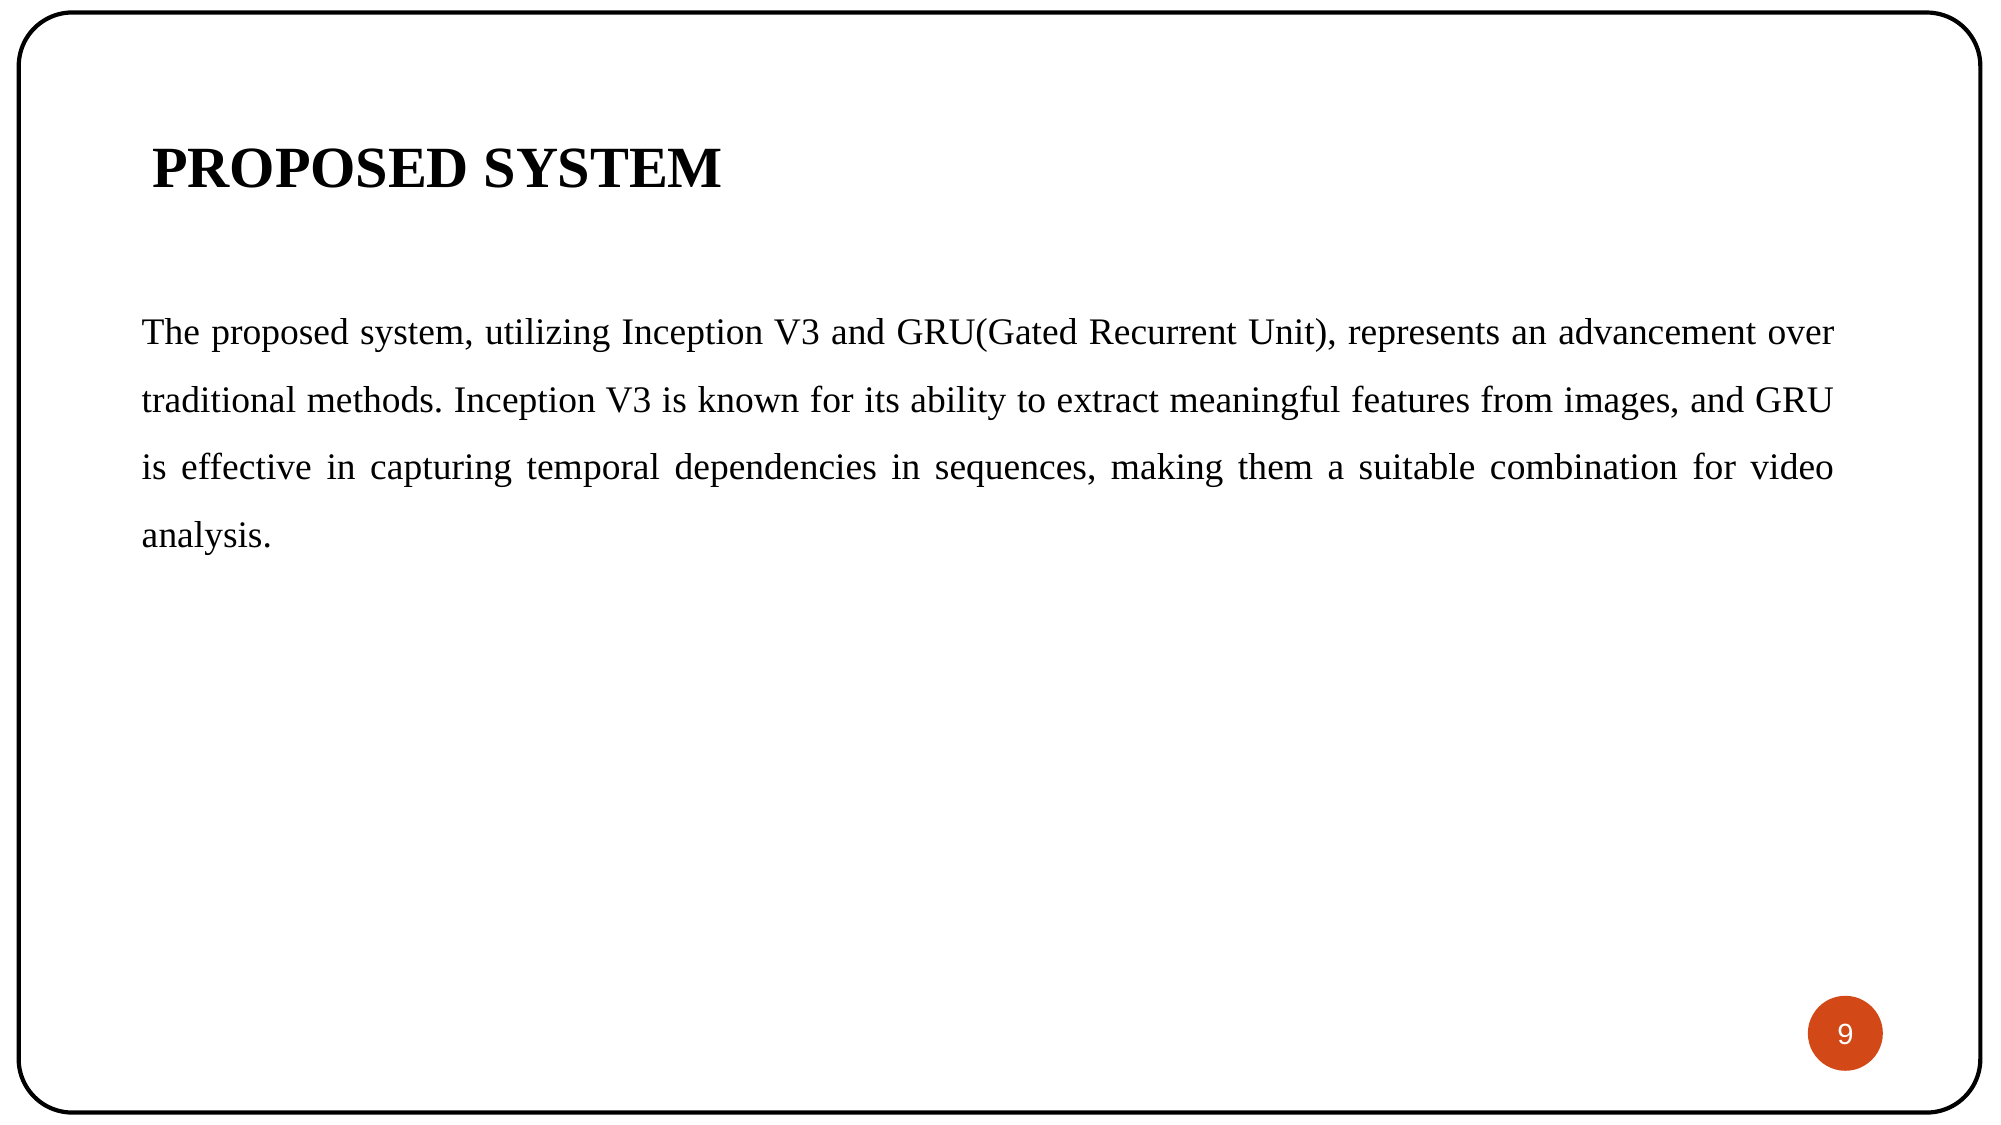

# PROPOSED SYSTEM
The proposed system, utilizing Inception V3 and GRU(Gated Recurrent Unit), represents an advancement over traditional methods. Inception V3 is known for its ability to extract meaningful features from images, and GRU is effective in capturing temporal dependencies in sequences, making them a suitable combination for video analysis.

9